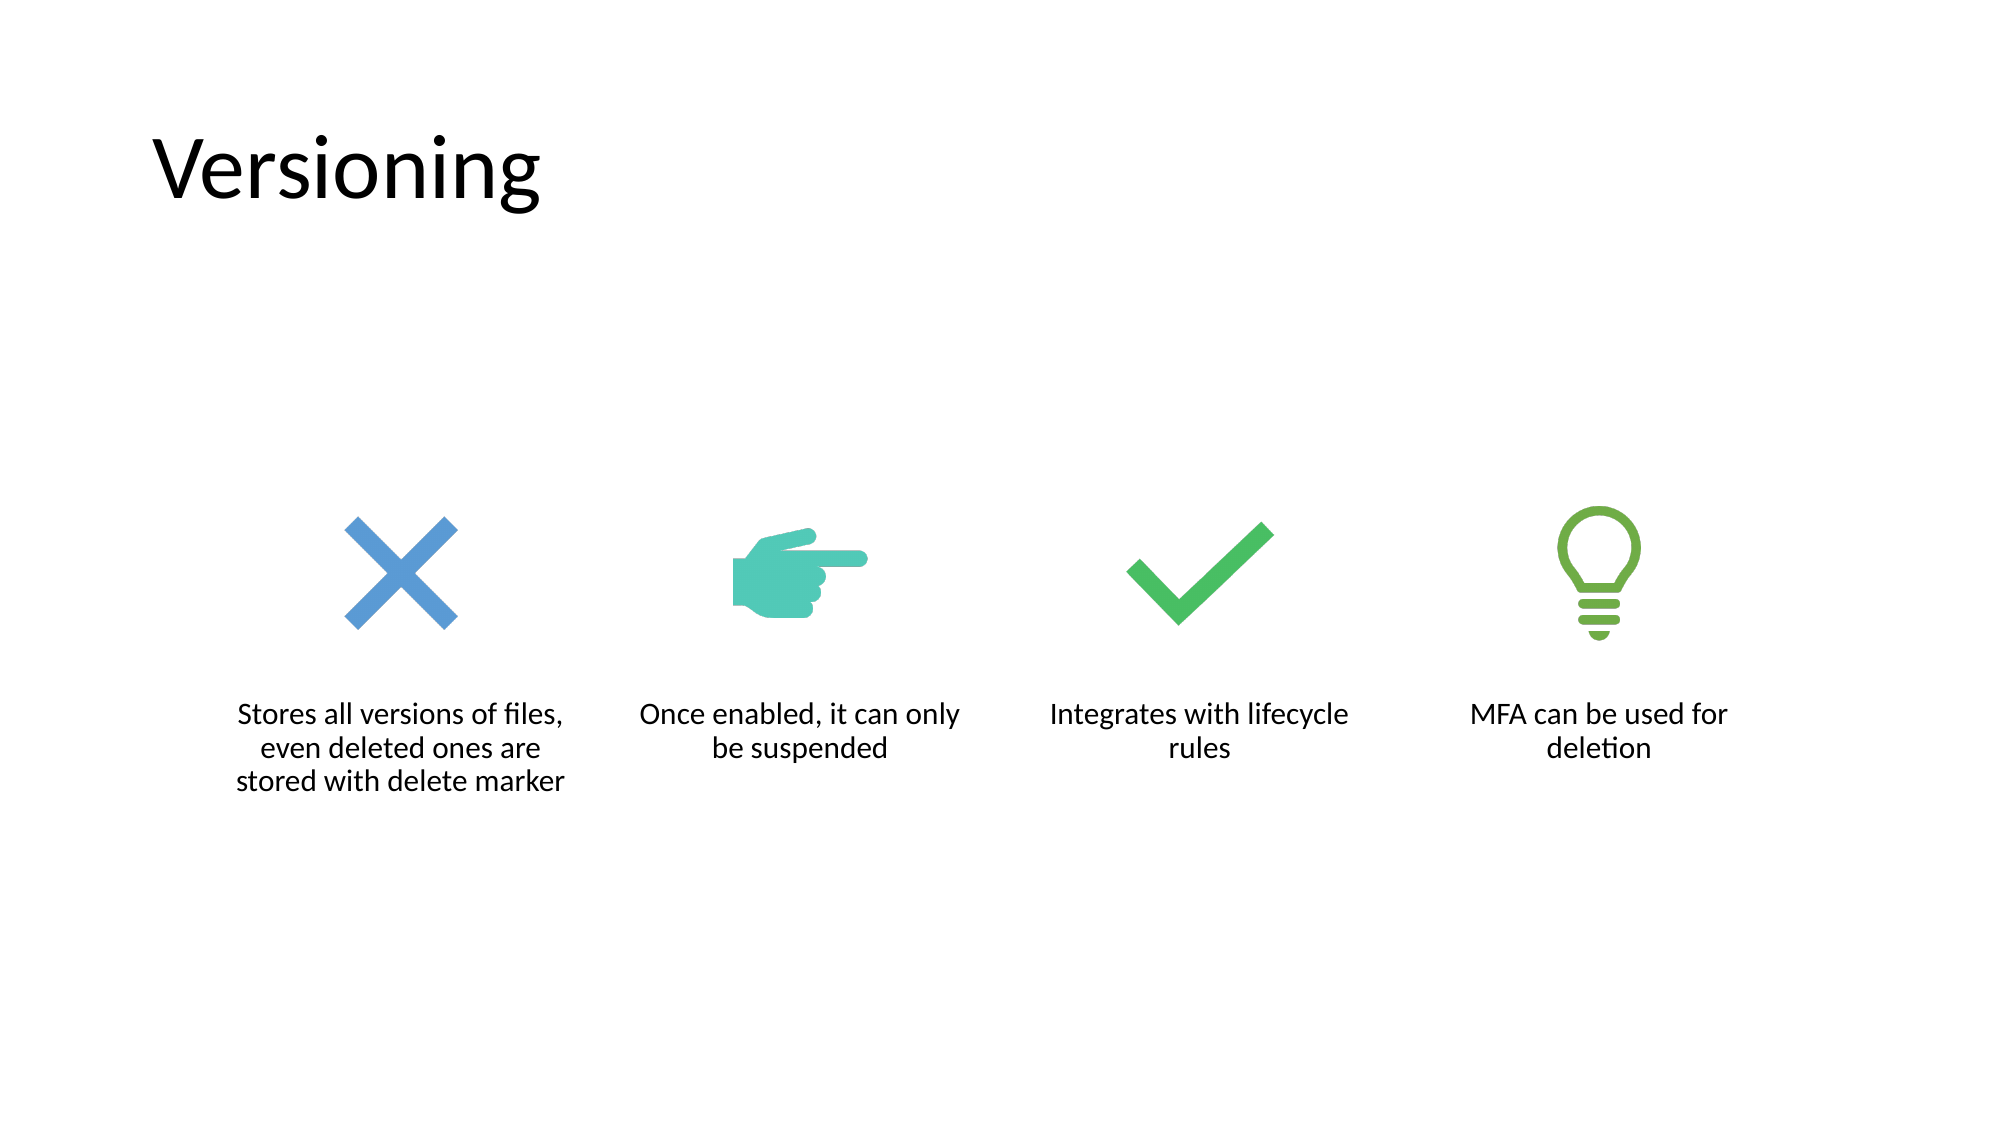

# Versioning
Stores all versions of files, even deleted ones are stored with delete marker
Once enabled, it can only be suspended
Integrates with lifecycle rules
MFA can be used for deletion